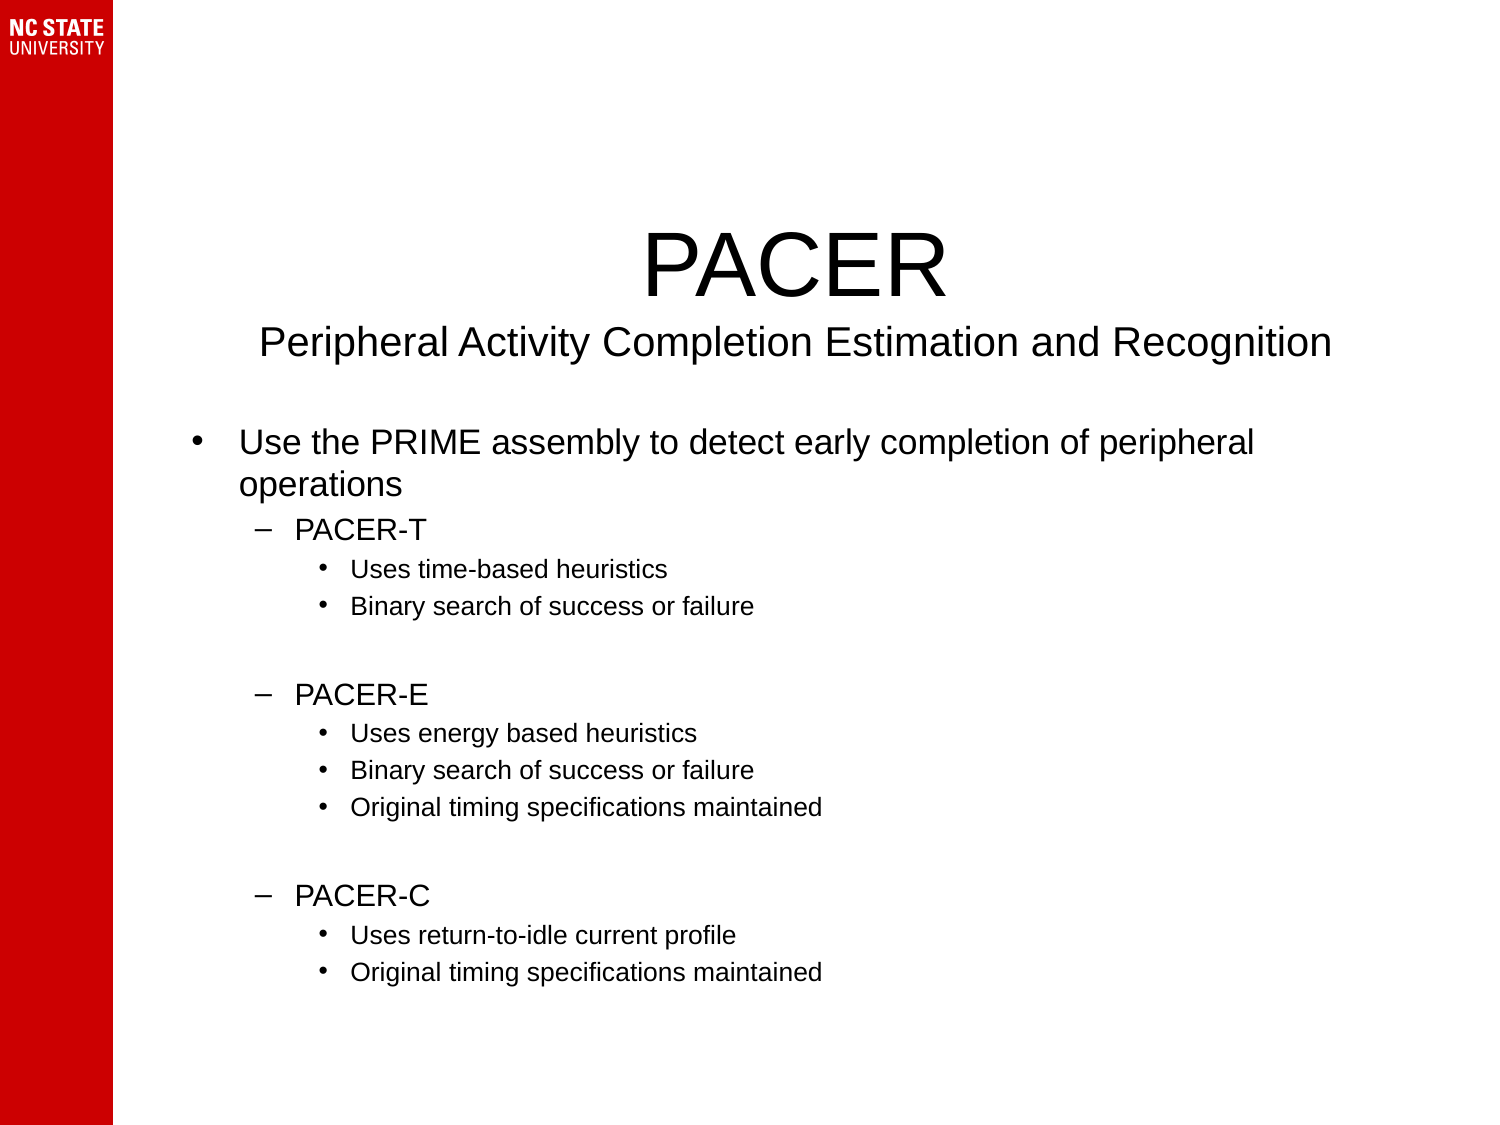

# PACER Peripheral Activity Completion Estimation and Recognition
Use the PRIME assembly to detect early completion of peripheral operations
PACER-T
Uses time-based heuristics
Binary search of success or failure

PACER-E
Uses energy based heuristics
Binary search of success or failure
Original timing specifications maintained

PACER-C
Uses return-to-idle current profile
Original timing specifications maintained